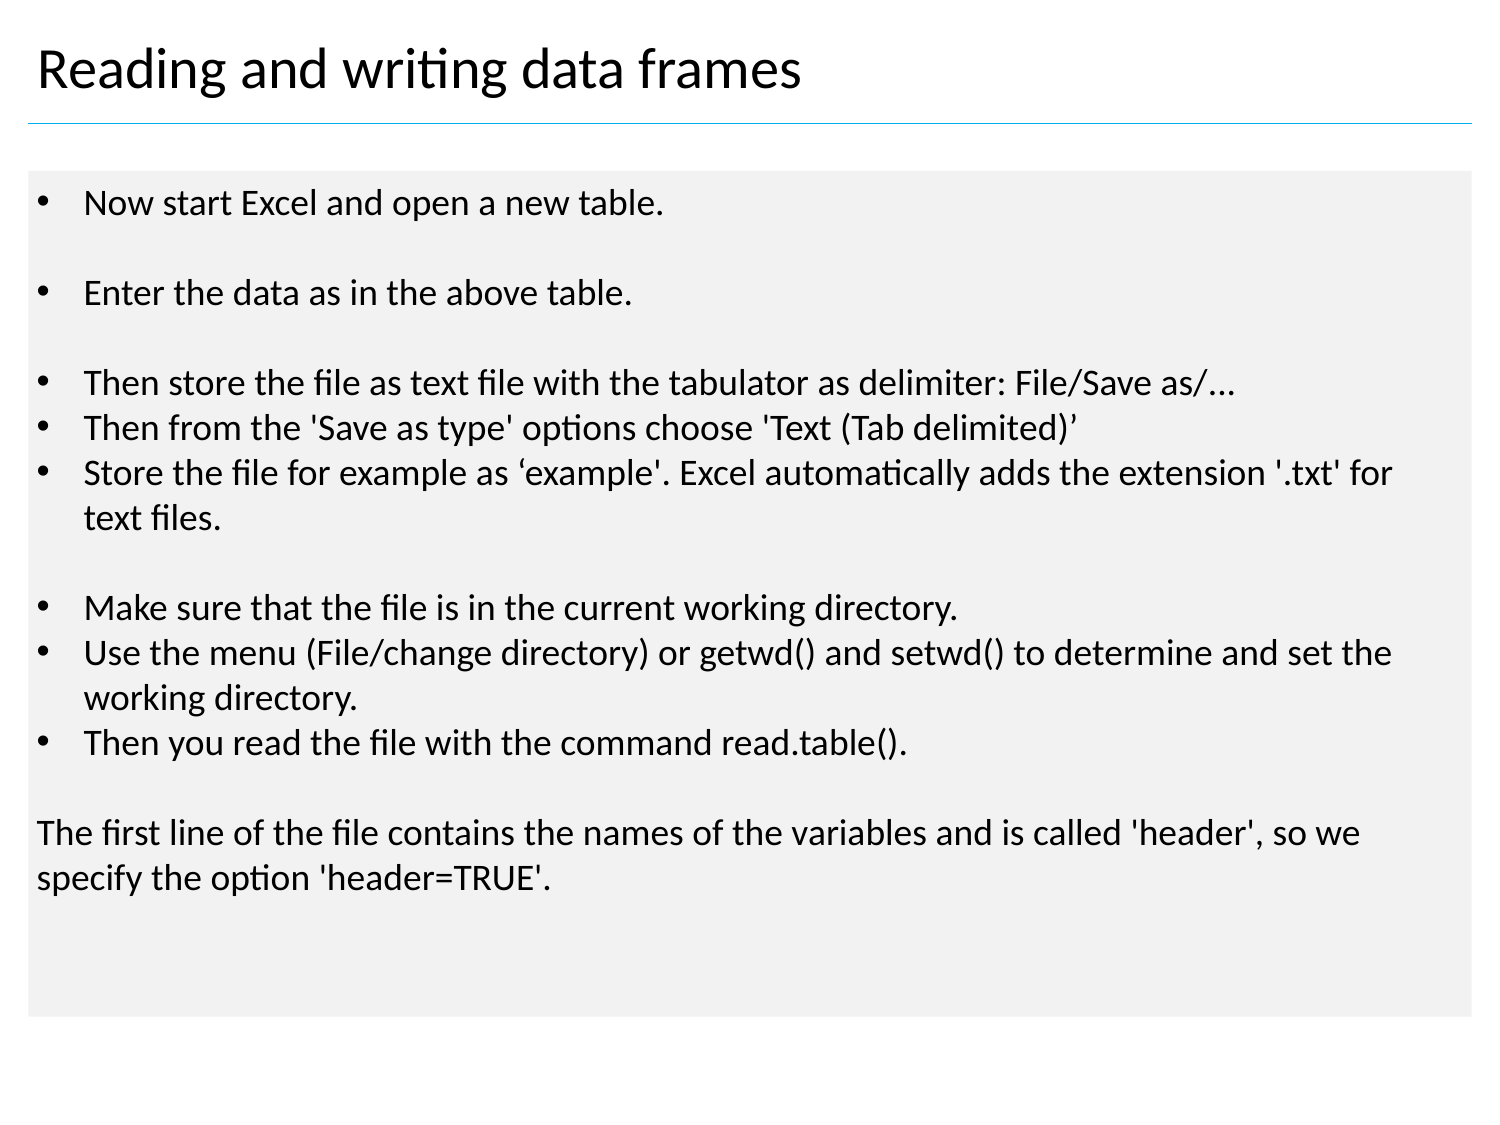

Reading and writing data frames
Now start Excel and open a new table.

Enter the data as in the above table.

Then store the file as text file with the tabulator as delimiter: File/Save as/...
Then from the 'Save as type' options choose 'Text (Tab delimited)’
Store the file for example as ‘example'. Excel automatically adds the extension '.txt' for text files.

Make sure that the file is in the current working directory.
Use the menu (File/change directory) or getwd() and setwd() to determine and set the working directory.
Then you read the file with the command read.table().

The first line of the file contains the names of the variables and is called 'header', so we specify the option 'header=TRUE'.